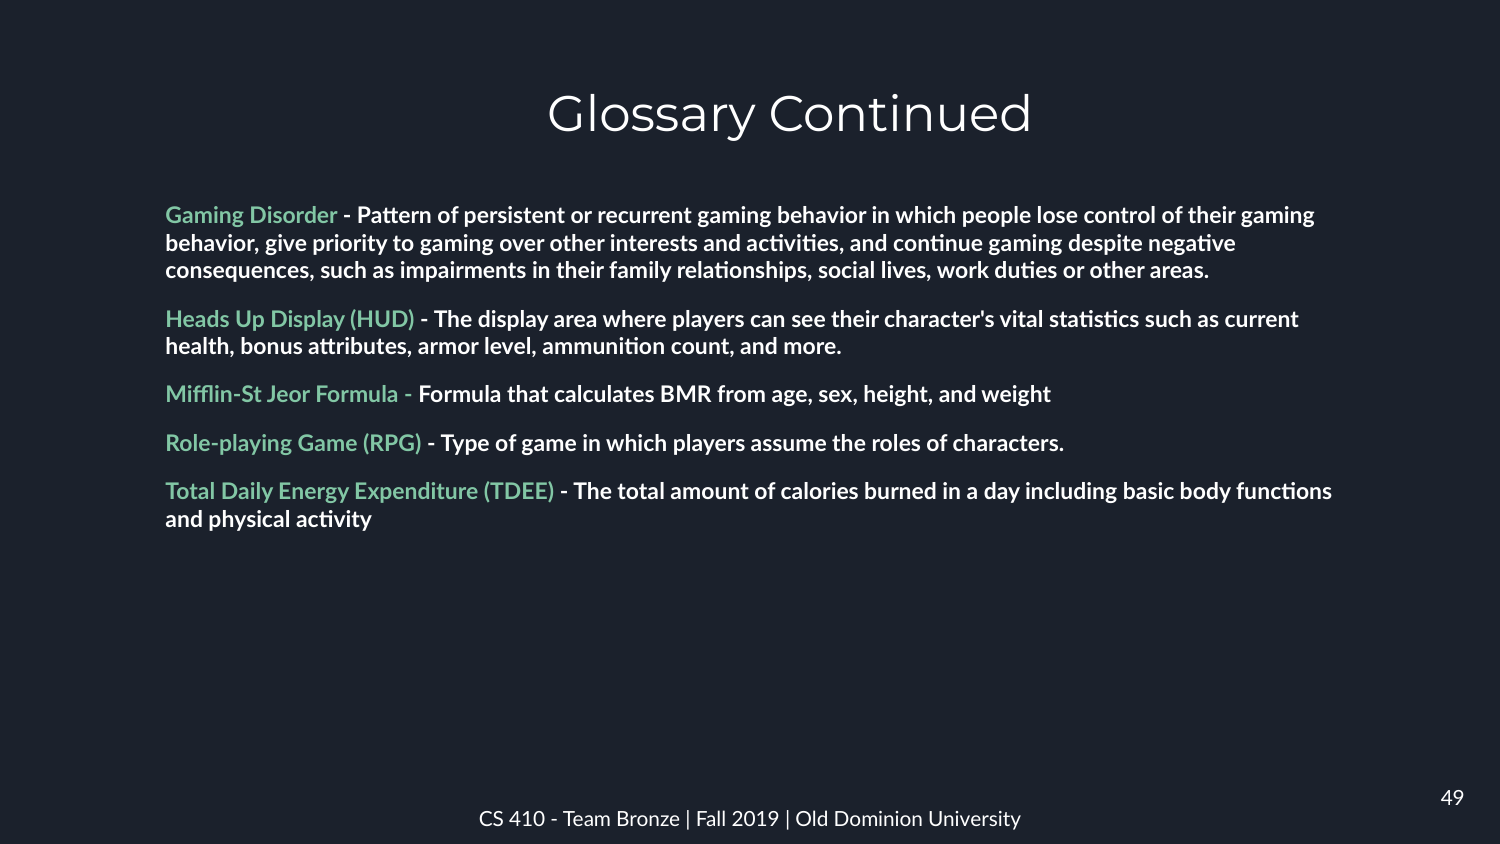

Glossary Continued
Gaming Disorder - Pattern of persistent or recurrent gaming behavior in which people lose control of their gaming behavior, give priority to gaming over other interests and activities, and continue gaming despite negative consequences, such as impairments in their family relationships, social lives, work duties or other areas.
Heads Up Display (HUD) - The display area where players can see their character's vital statistics such as current health, bonus attributes, armor level, ammunition count, and more.
Mifflin-St Jeor Formula - Formula that calculates BMR from age, sex, height, and weight
Role-playing Game (RPG) - Type of game in which players assume the roles of characters.
Total Daily Energy Expenditure (TDEE) - The total amount of calories burned in a day including basic body functions and physical activity

49
CS 410 - Team Bronze | Fall 2019 | Old Dominion University